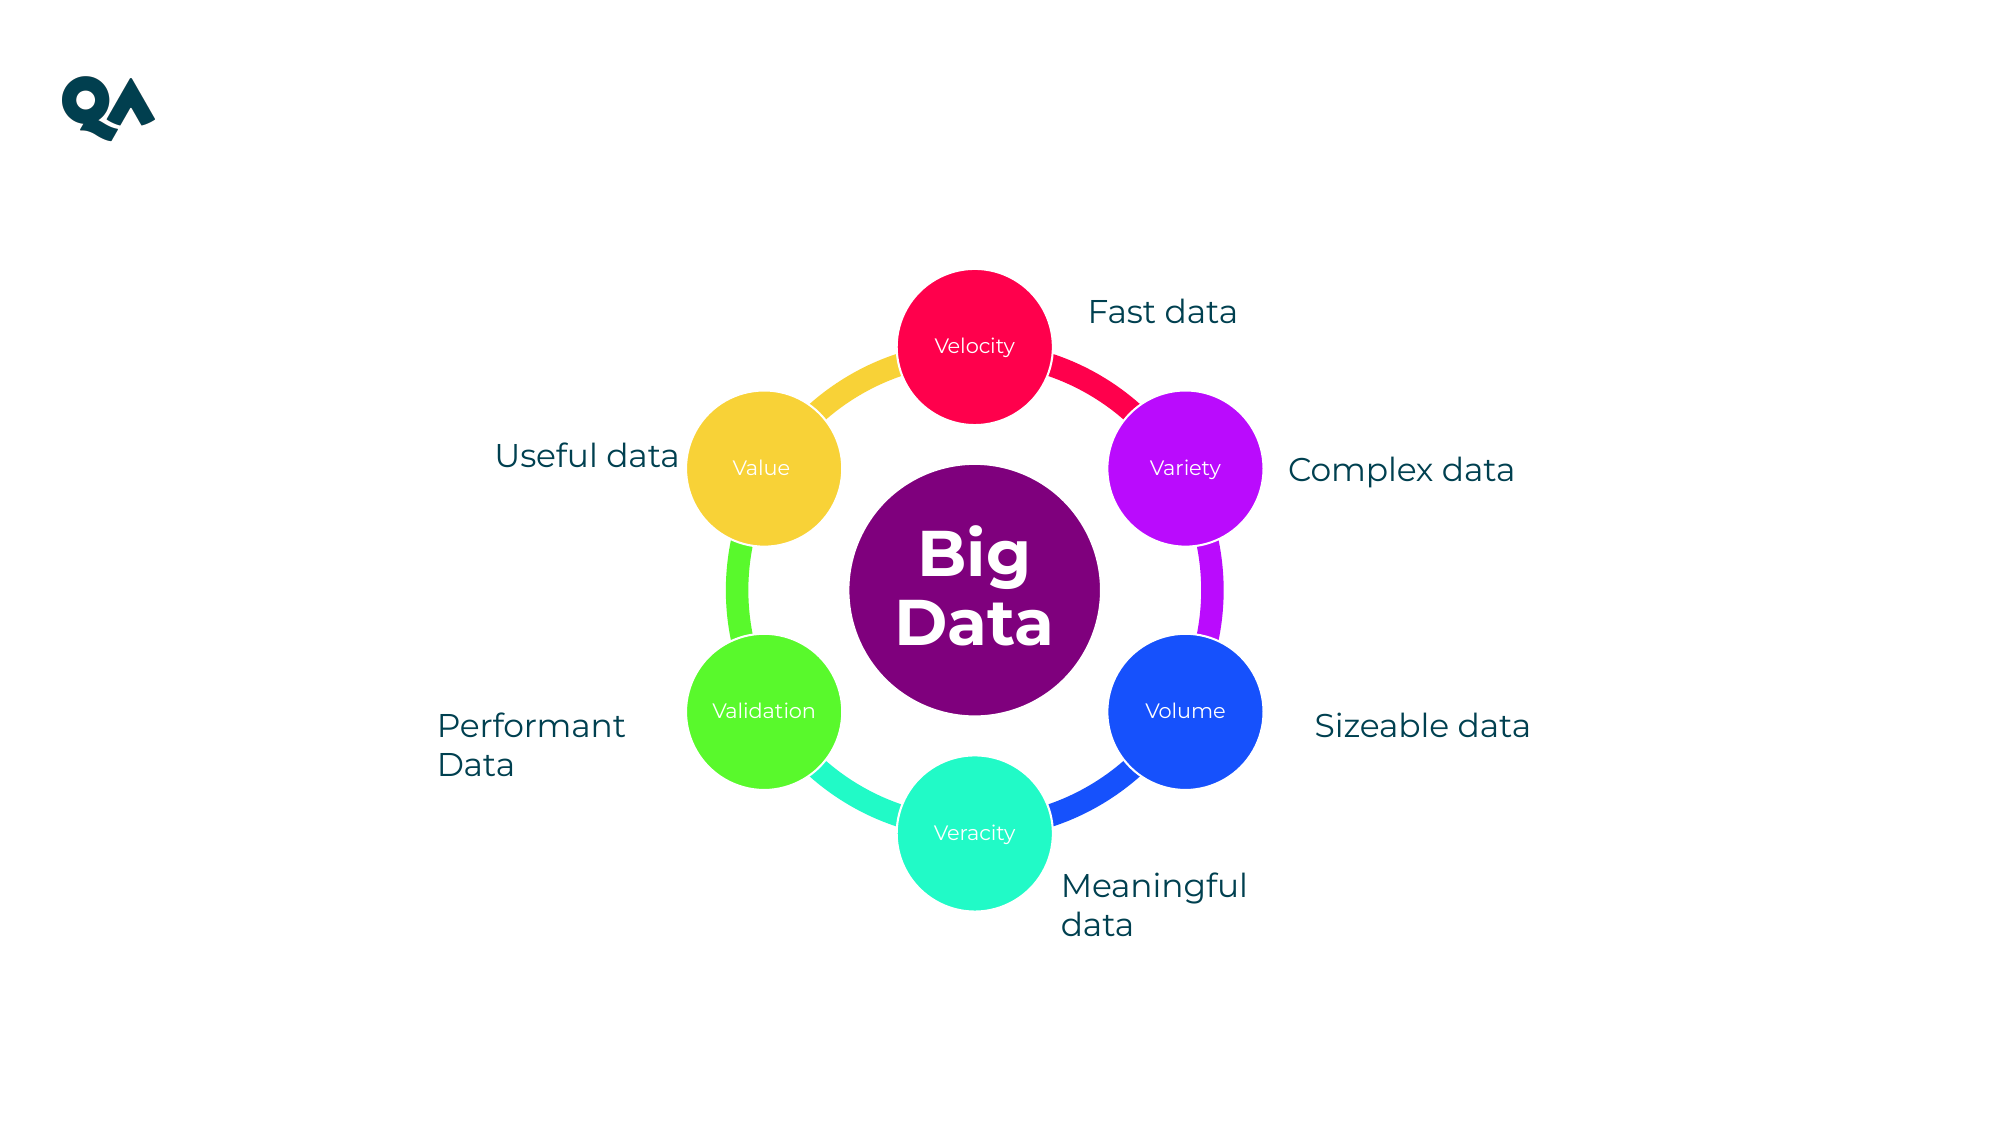

Big Data
Velocity
Variety
Volume
Veracity
Validation
Value
Fast data
Useful data
Complex data
Performant Data
Sizeable data
Meaningful data